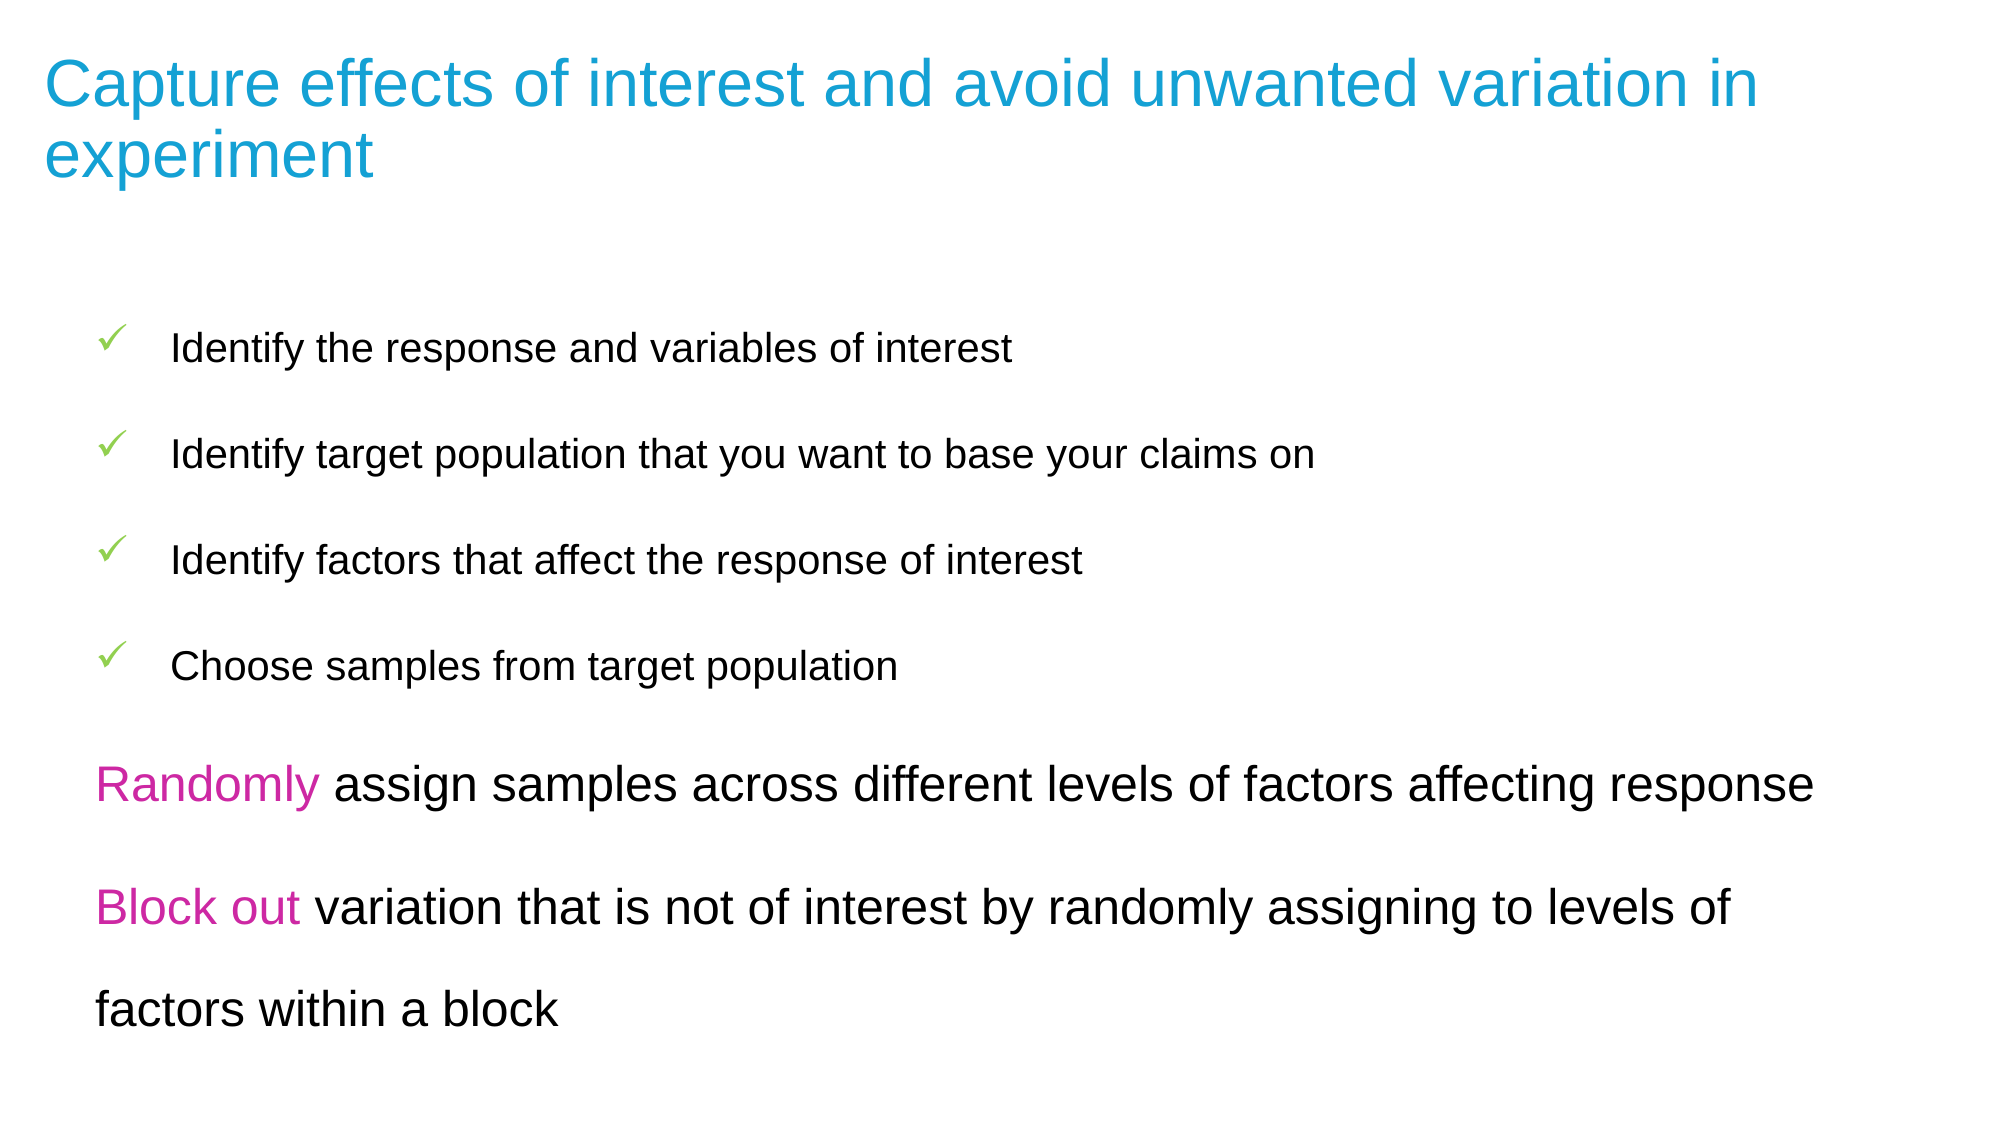

Capture effects of interest and avoid unwanted variation in experiment
Identify the response and variables of interest
Identify target population that you want to base your claims on
Identify factors that affect the response of interest
Choose samples from target population
Randomly assign samples across different levels of factors affecting response
Block out variation that is not of interest by randomly assigning to levels of factors within a block